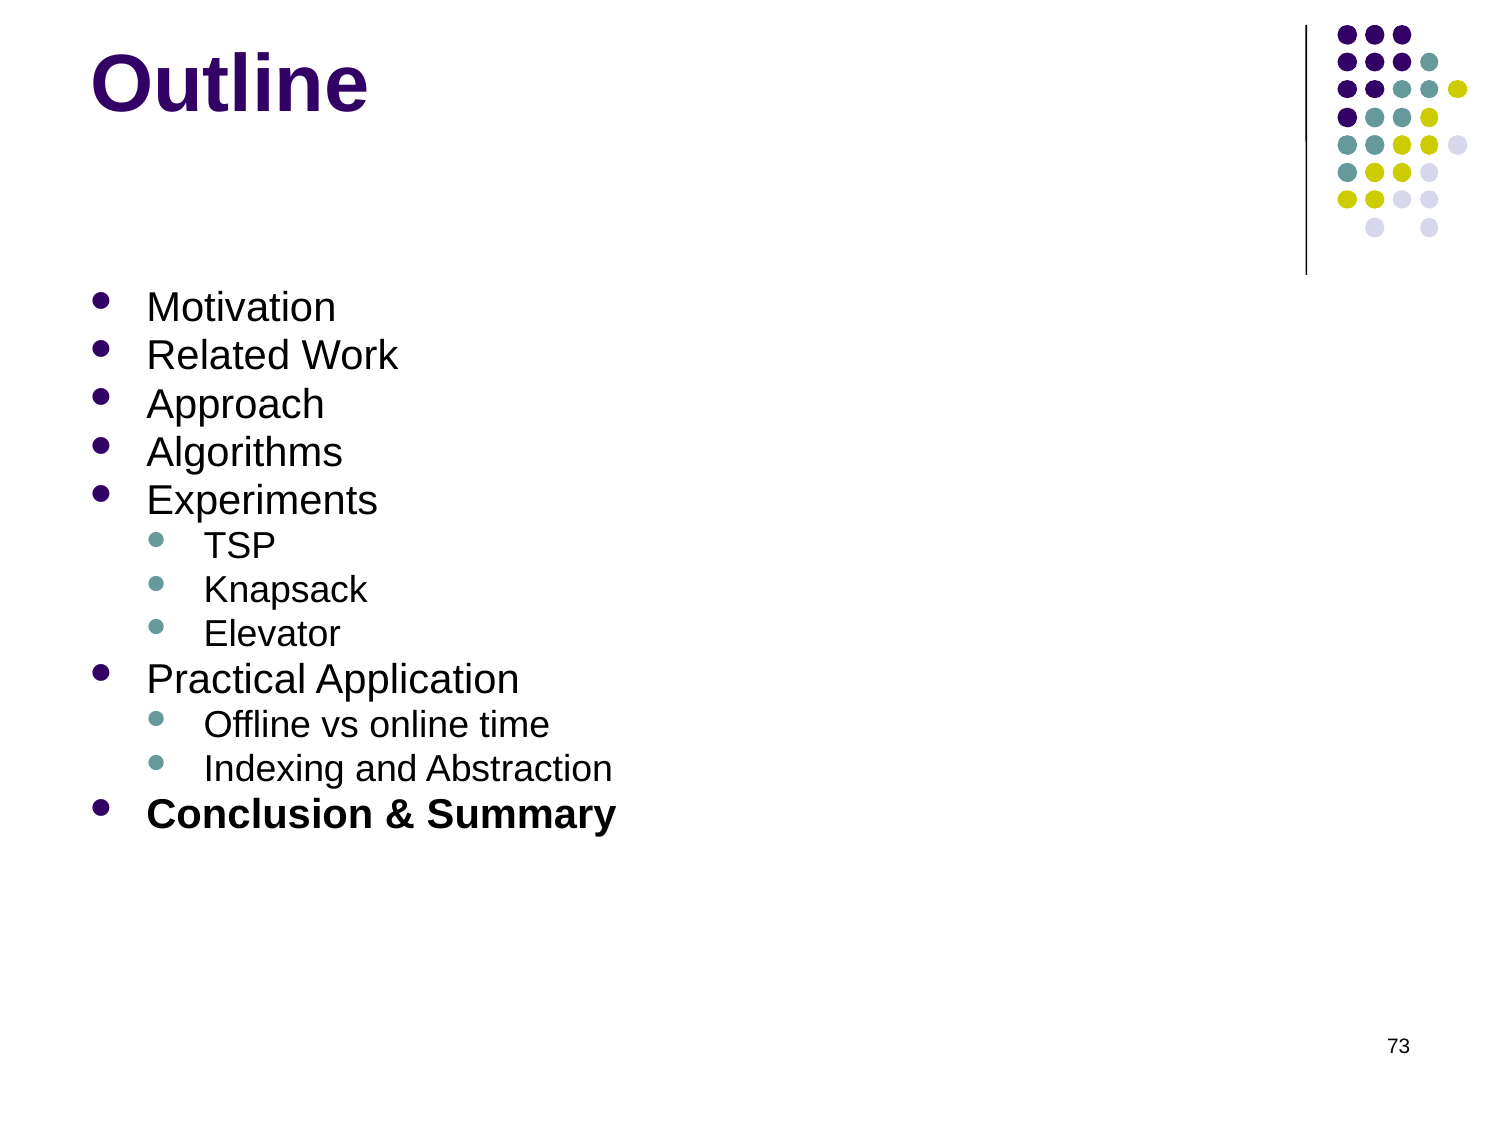

# Outline
Motivation
Related Work
Approach
Algorithms
Experiments
TSP
Knapsack
Elevator
Practical Application
Offline vs online time
Indexing and Abstraction
Conclusion & Summary
73